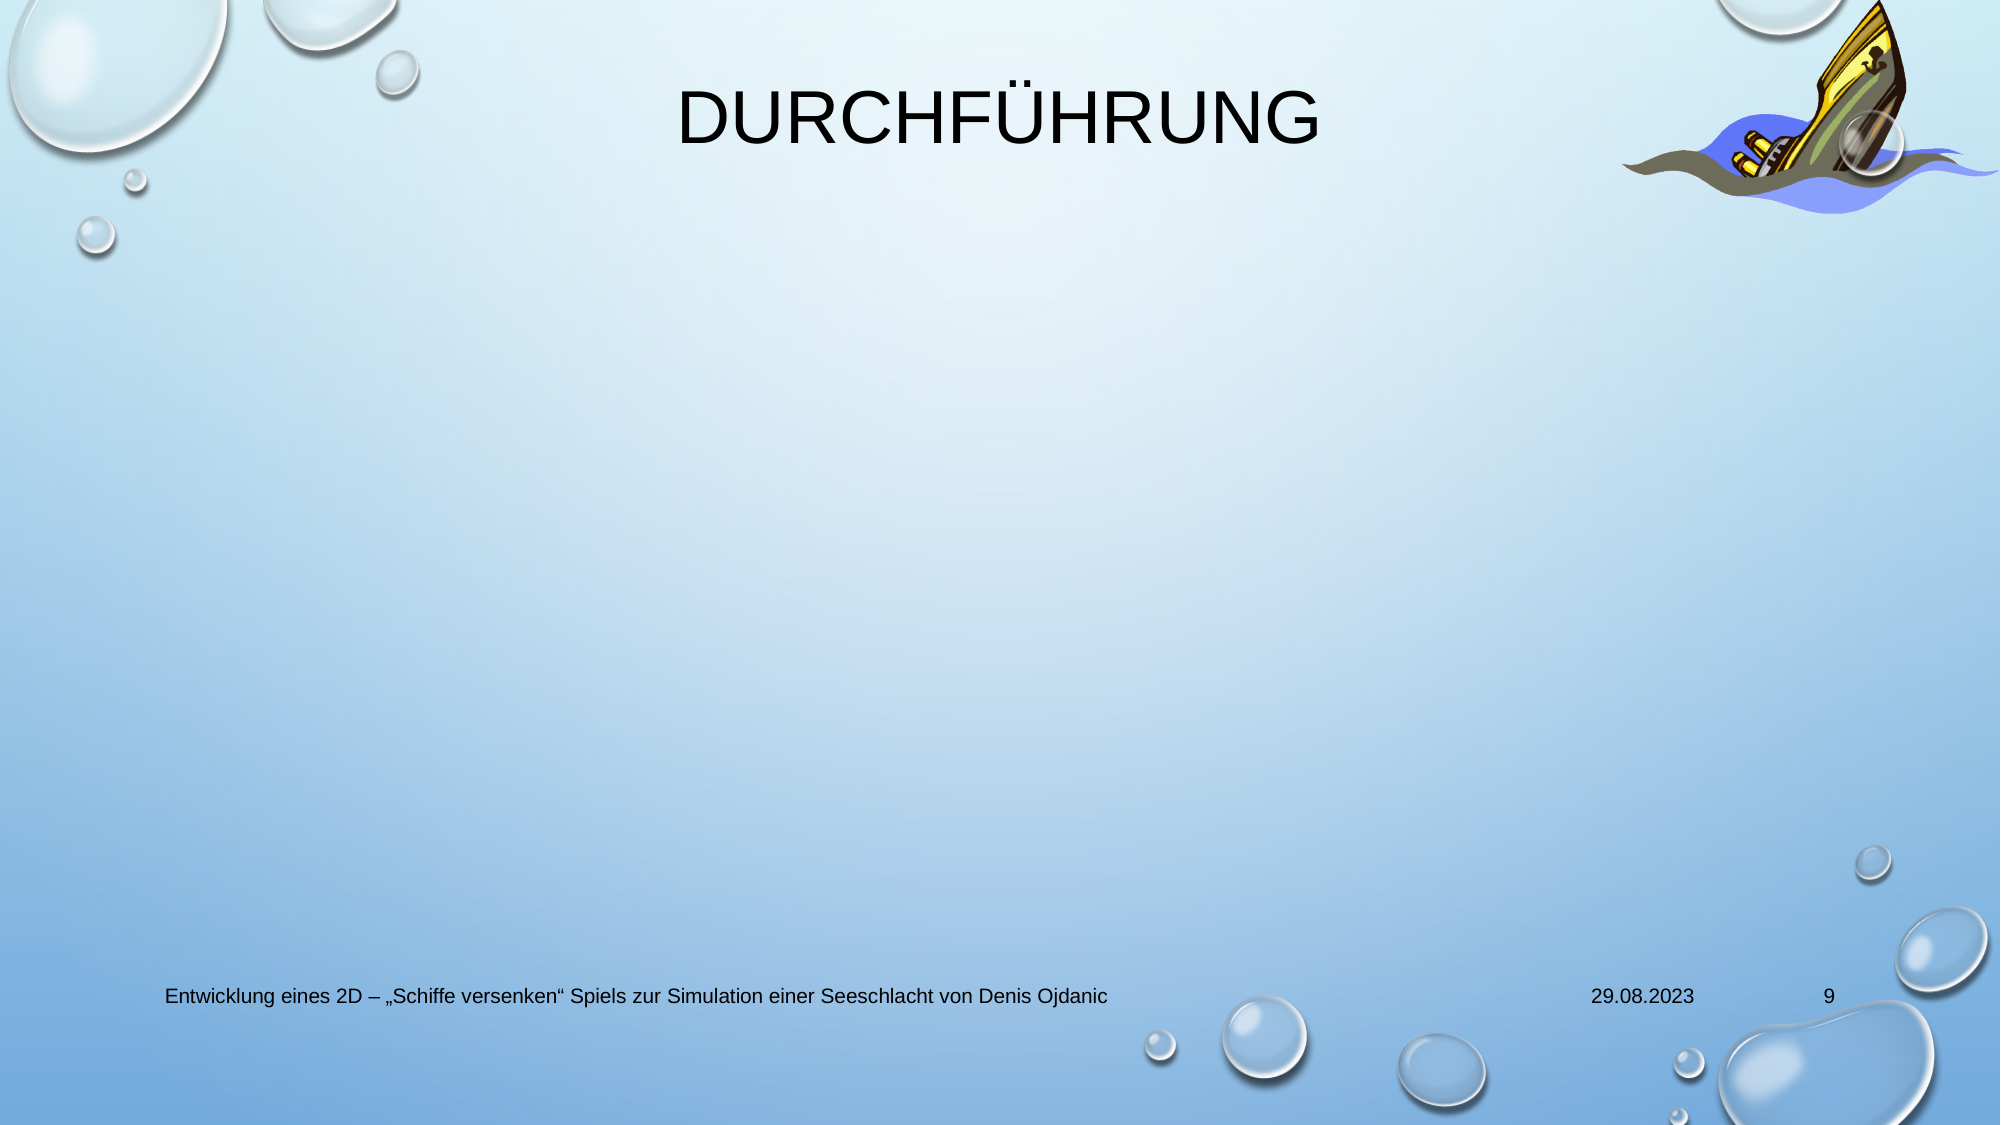

# Durchführung

Entwicklung eines 2D – „Schiffe versenken“ Spiels zur Simulation einer Seeschlacht von Denis Ojdanic
29.08.2023
9